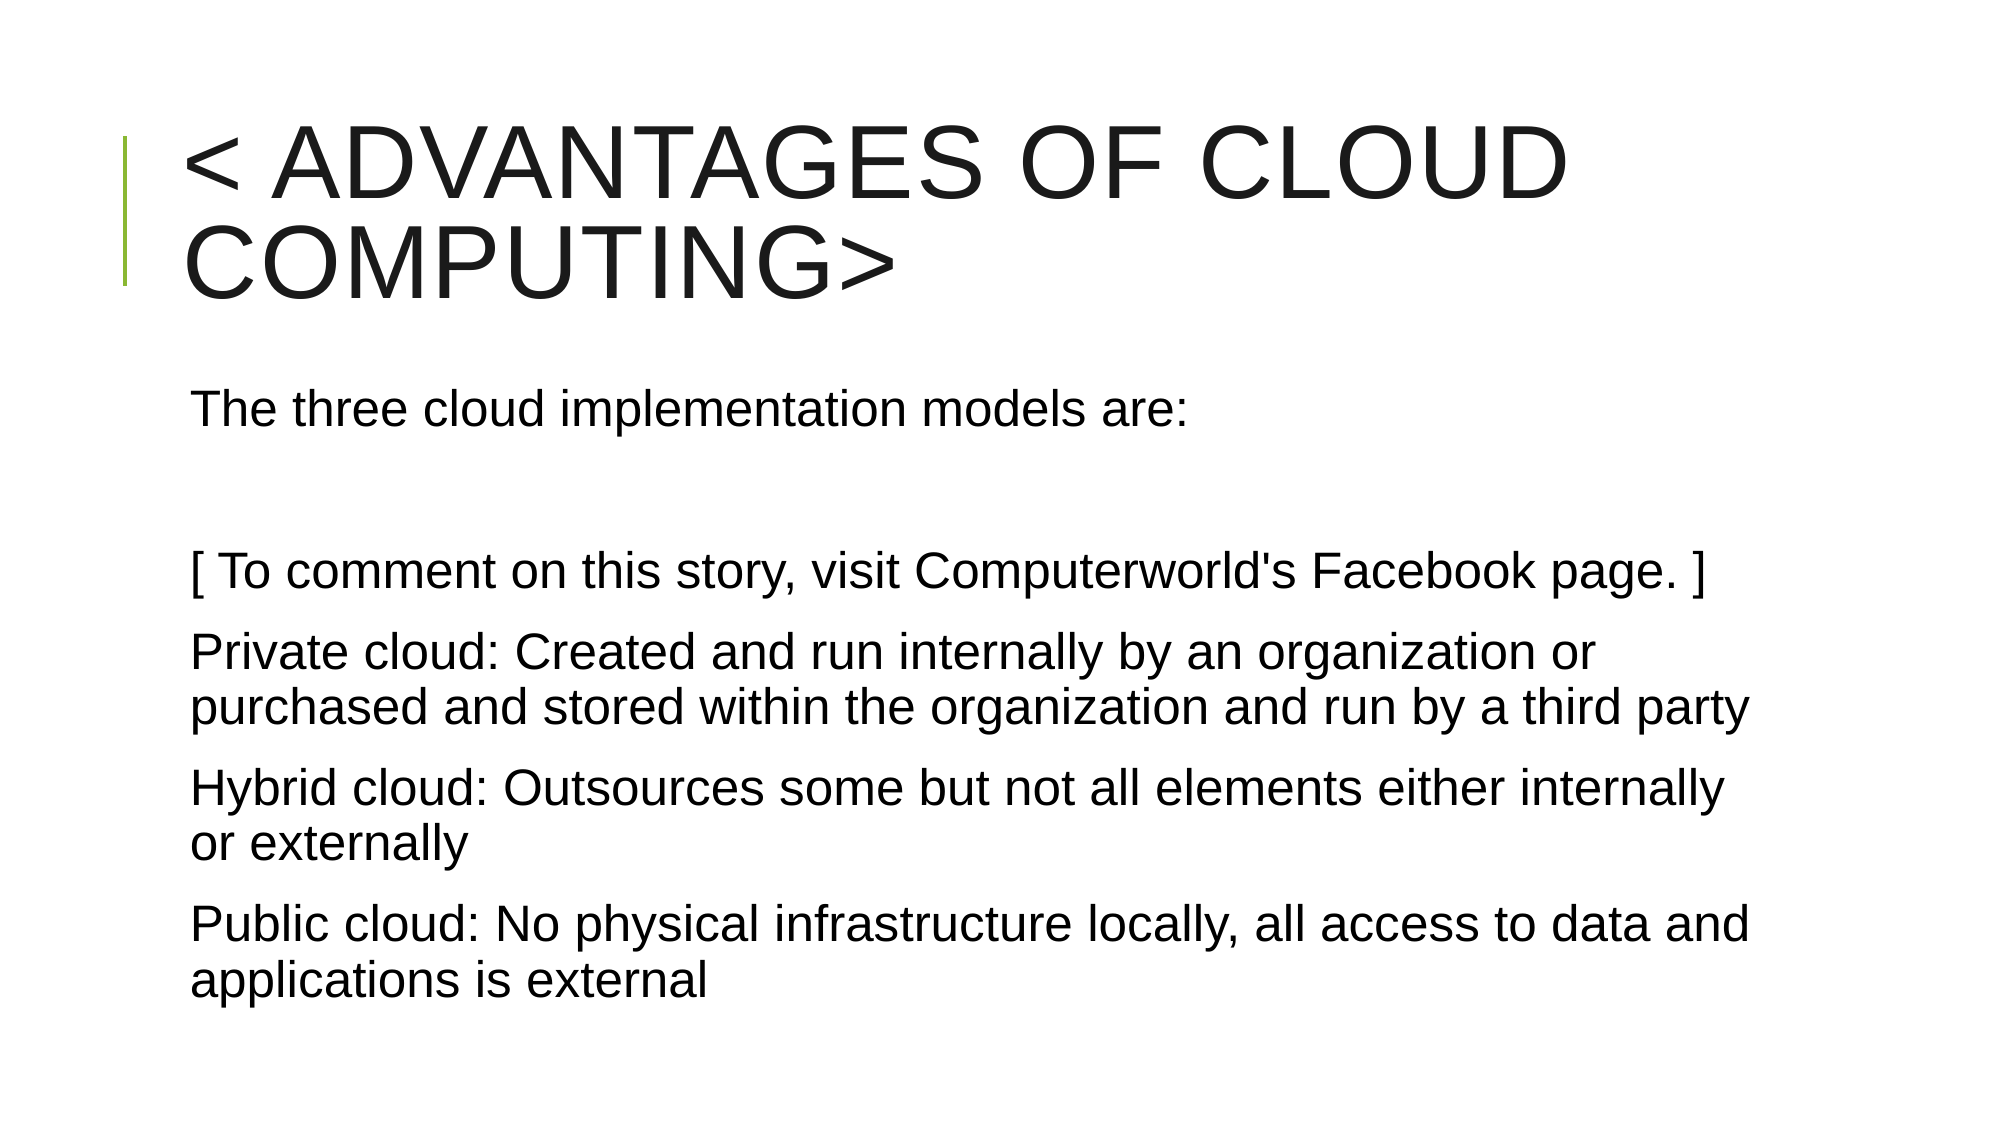

# < Advantages of Cloud Computing>
The three cloud implementation models are:

[ To comment on this story, visit Computerworld's Facebook page. ]
Private cloud: Created and run internally by an organization or purchased and stored within the organization and run by a third party
Hybrid cloud: Outsources some but not all elements either internally or externally
Public cloud: No physical infrastructure locally, all access to data and applications is external